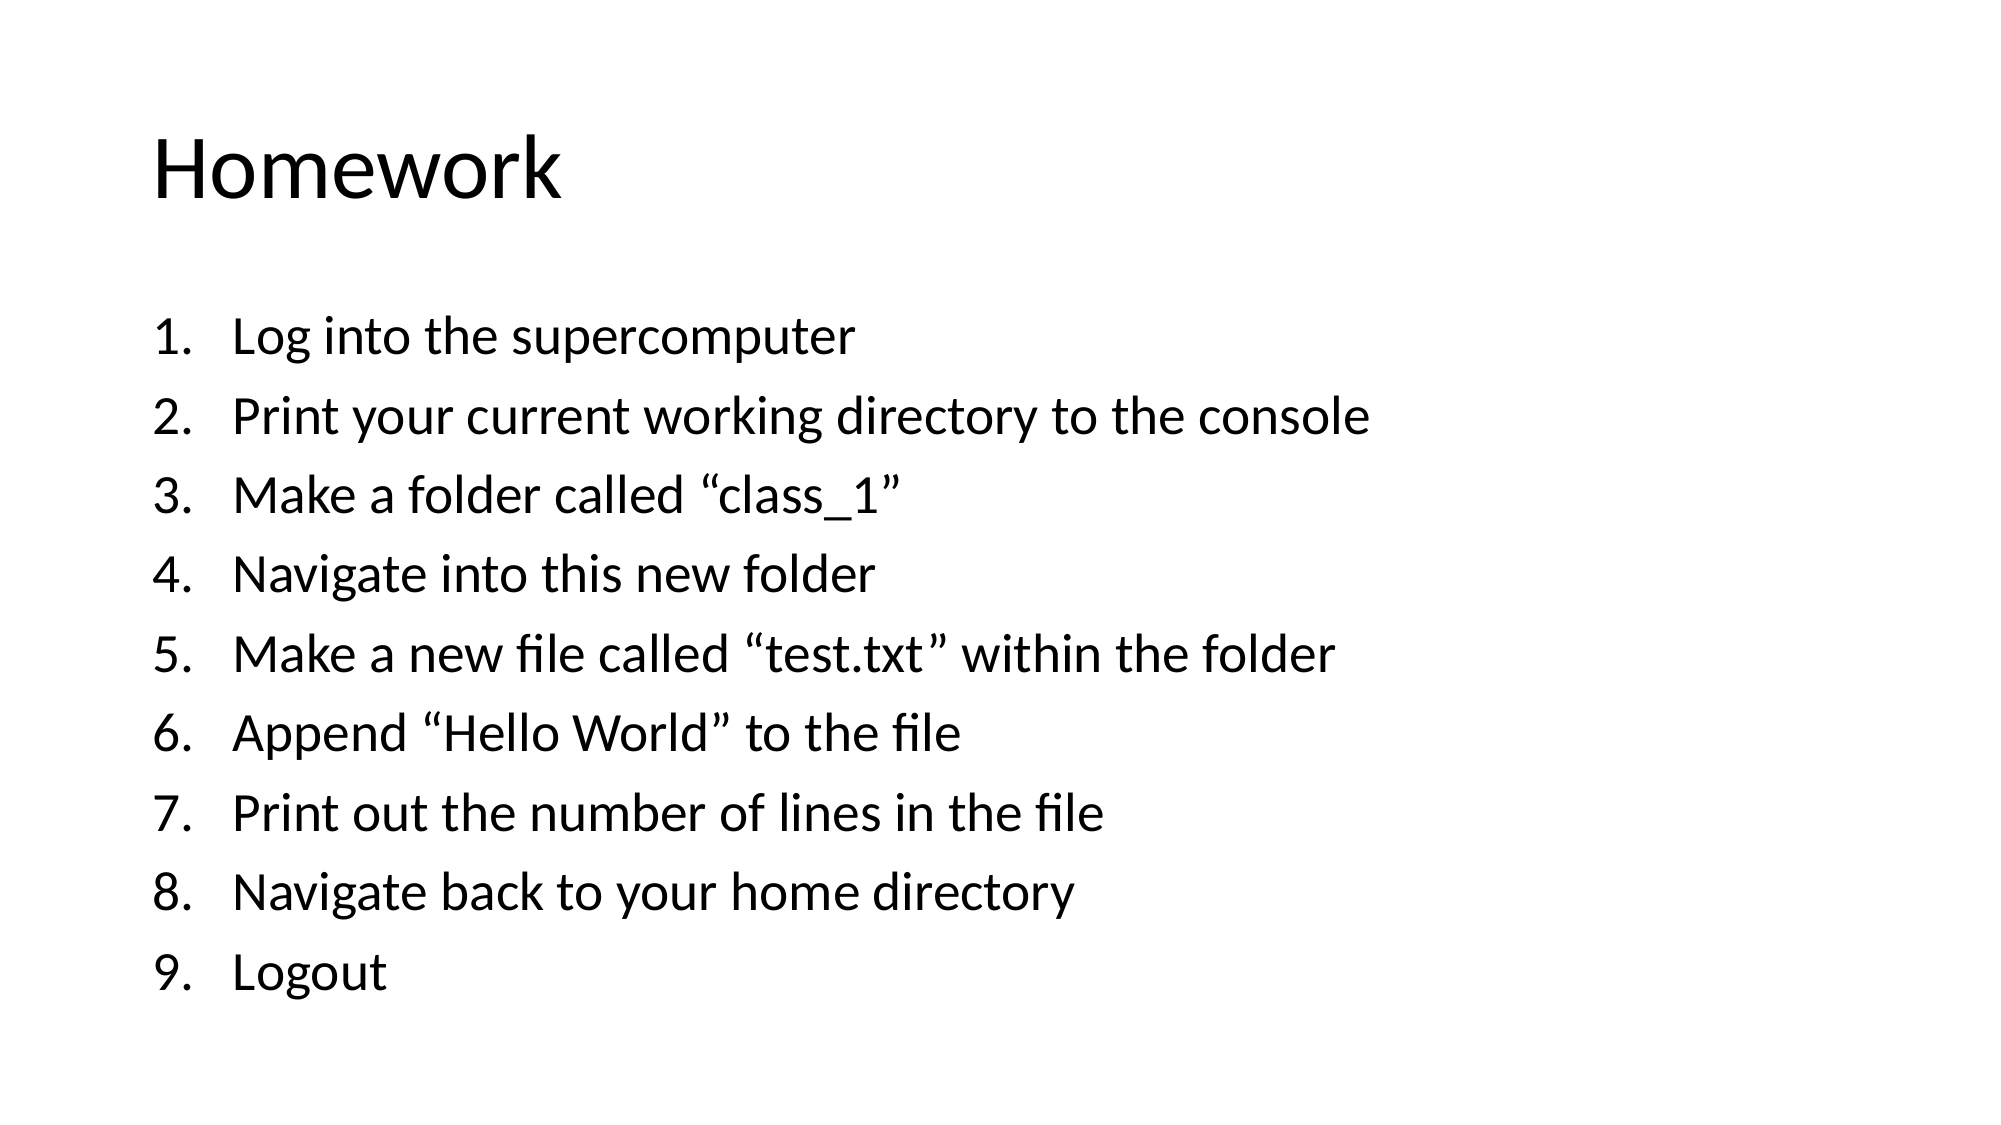

# Homework
Log into the supercomputer
Print your current working directory to the console
Make a folder called “class_1”
Navigate into this new folder
Make a new file called “test.txt” within the folder
Append “Hello World” to the file
Print out the number of lines in the file
Navigate back to your home directory
Logout